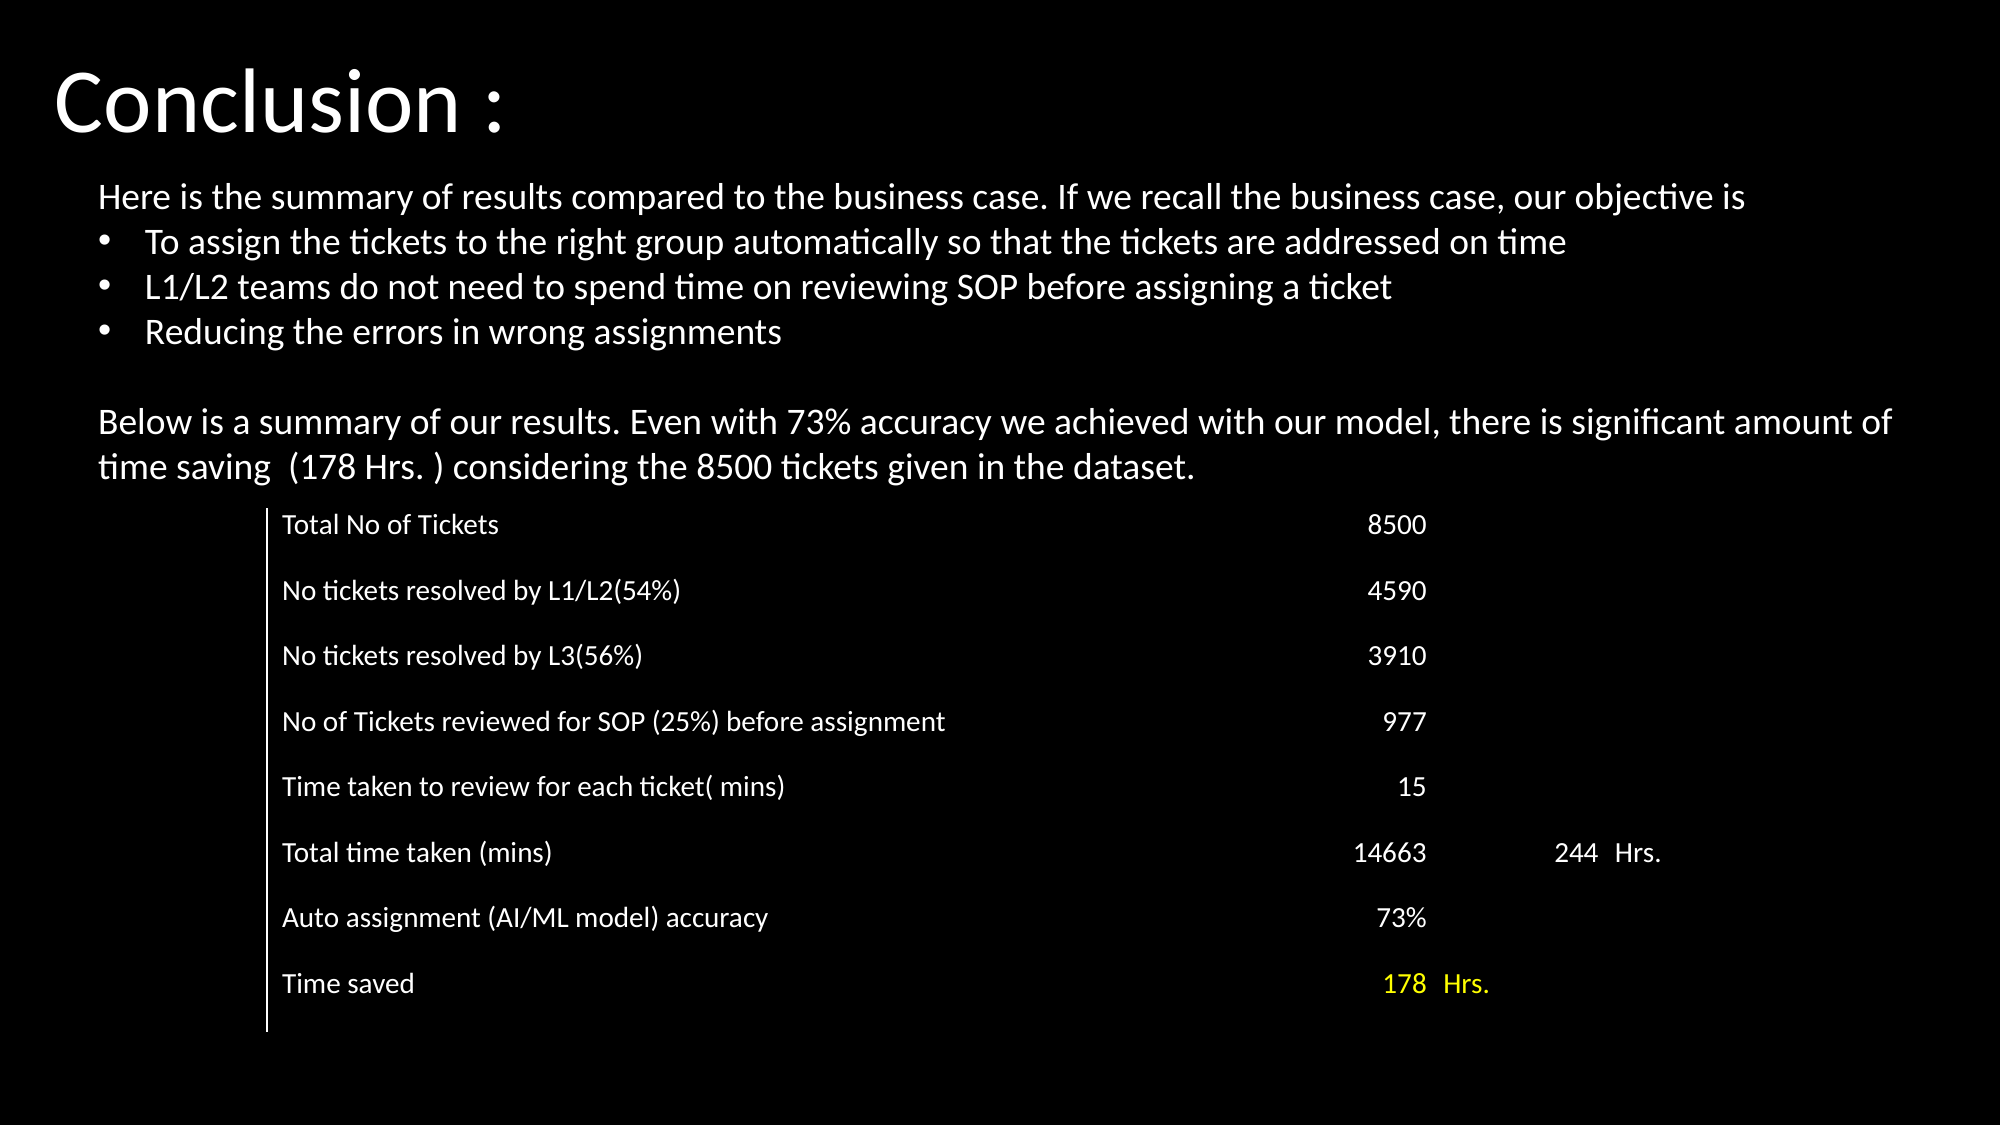

# Conclusion :
Here is the summary of results compared to the business case. If we recall the business case, our objective is
To assign the tickets to the right group automatically so that the tickets are addressed on time
L1/L2 teams do not need to spend time on reviewing SOP before assigning a ticket
Reducing the errors in wrong assignments

Below is a summary of our results. Even with 73% accuracy we achieved with our model, there is significant amount of time saving  (178 Hrs. ) considering the 8500 tickets given in the dataset.
| Total No of Tickets | 8500 |  |  |
| --- | --- | --- | --- |
| No tickets resolved by L1/L2(54%) | 4590 |  |  |
| No tickets resolved by L3(56%) | 3910 |  |  |
| No of Tickets reviewed for SOP (25%) before assignment | 977 |  |  |
| Time taken to review for each ticket( mins) | 15 |  |  |
| Total time taken (mins) | 14663 | 244 | Hrs. |
| Auto assignment (AI/ML model) accuracy | 73% |  |  |
| Time saved | 178 | Hrs. |  |